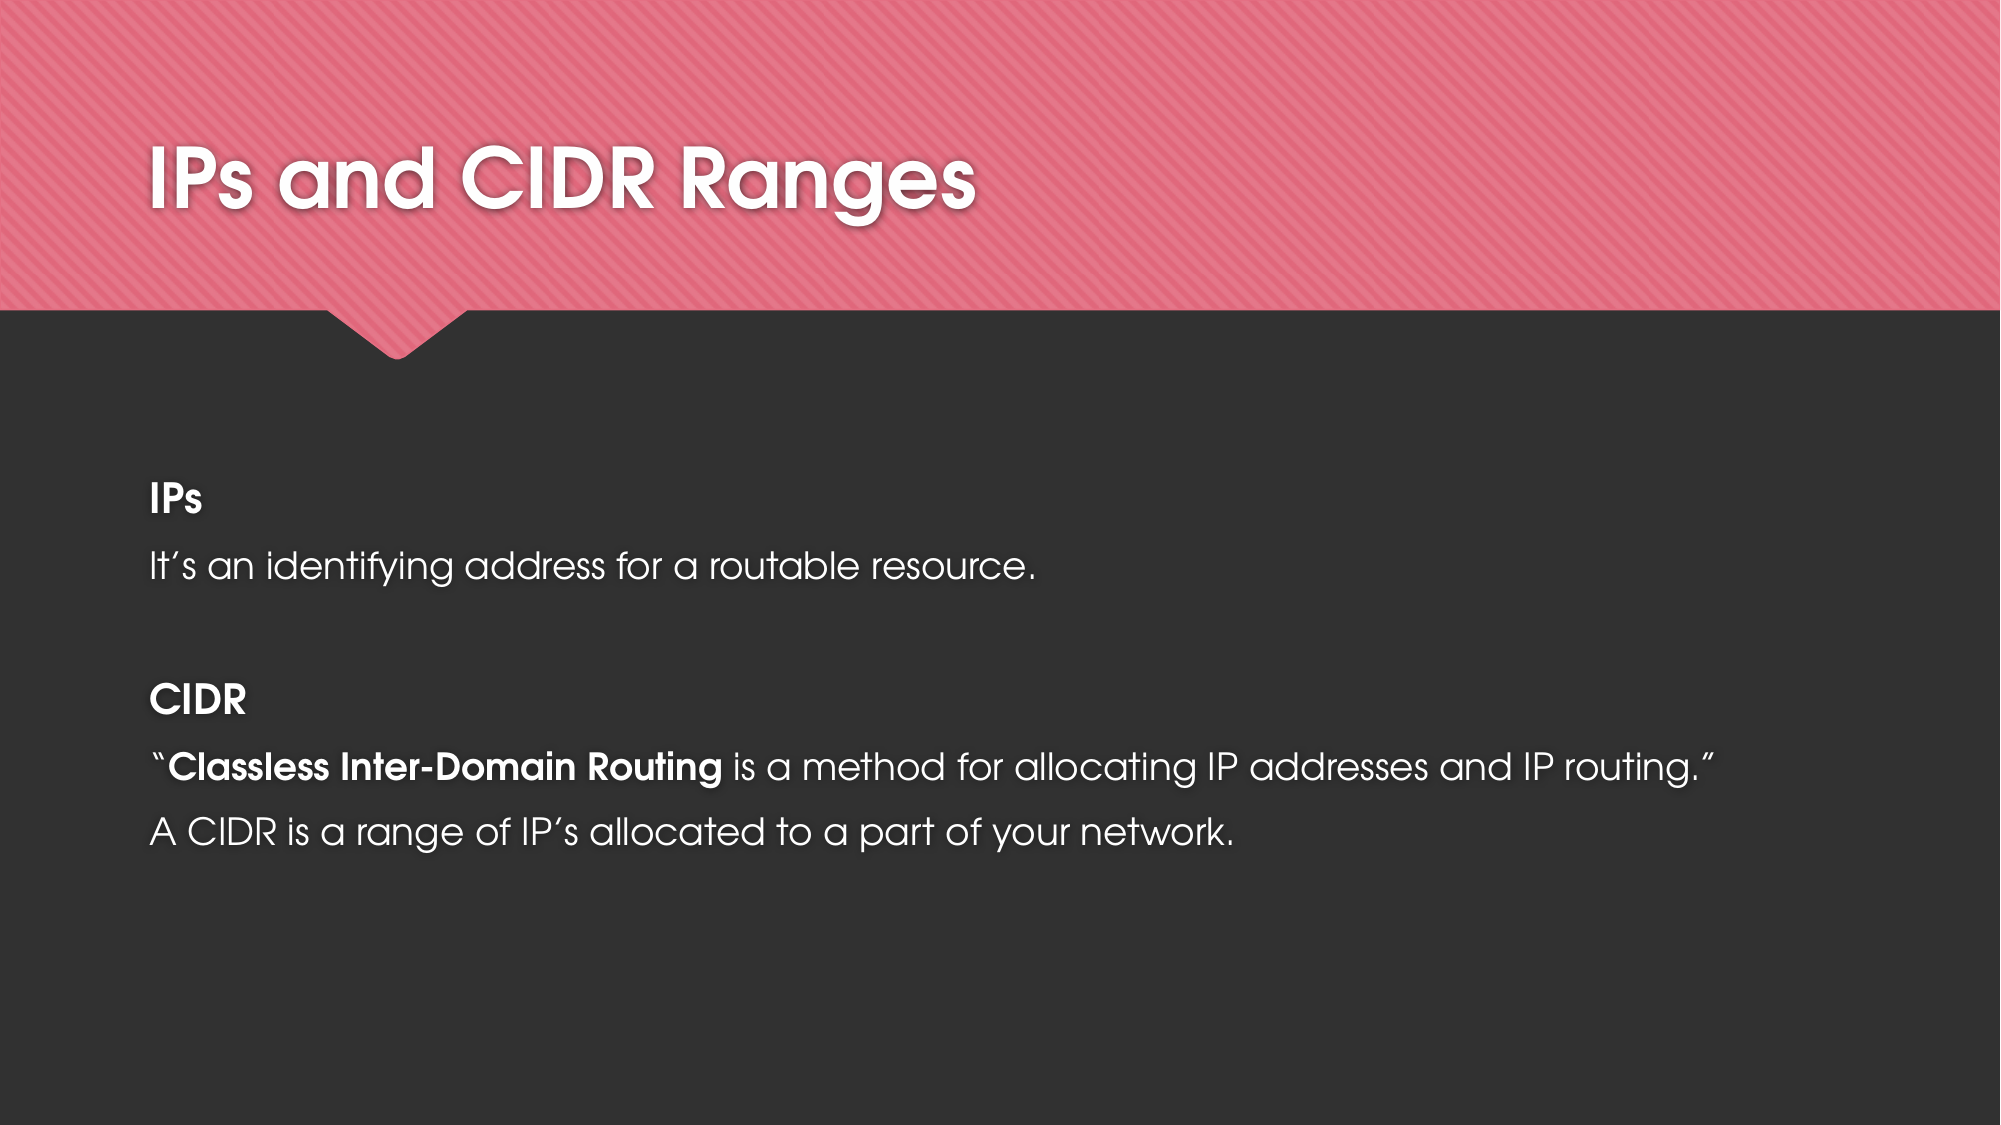

# IPs and CIDR Ranges
IPs
It’s an identifying address for a routable resource.

CIDR
“Classless Inter-Domain Routing is a method for allocating IP addresses and IP routing.”
A CIDR is a range of IP’s allocated to a part of your network.